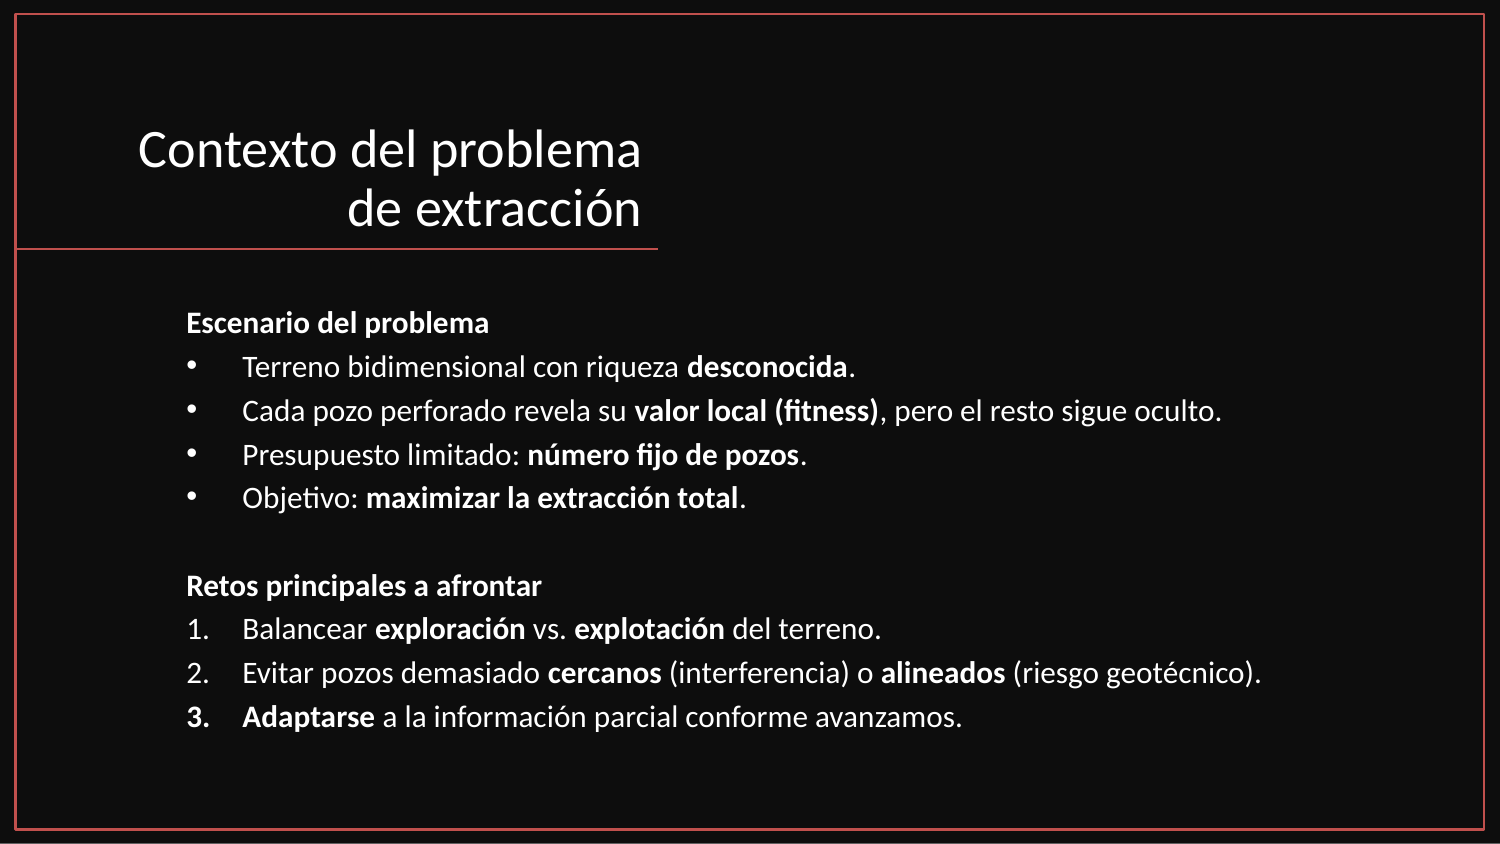

# Contexto del problema de extracción
Escenario del problema
Terreno bidimensional con riqueza desconocida.
Cada pozo perforado revela su valor local (fitness), pero el resto sigue oculto.
Presupuesto limitado: número fijo de pozos.
Objetivo: maximizar la extracción total.

Retos principales a afrontar
Balancear exploración vs. explotación del terreno.
Evitar pozos demasiado cercanos (interferencia) o alineados (riesgo geotécnico).
Adaptarse a la información parcial conforme avanzamos.